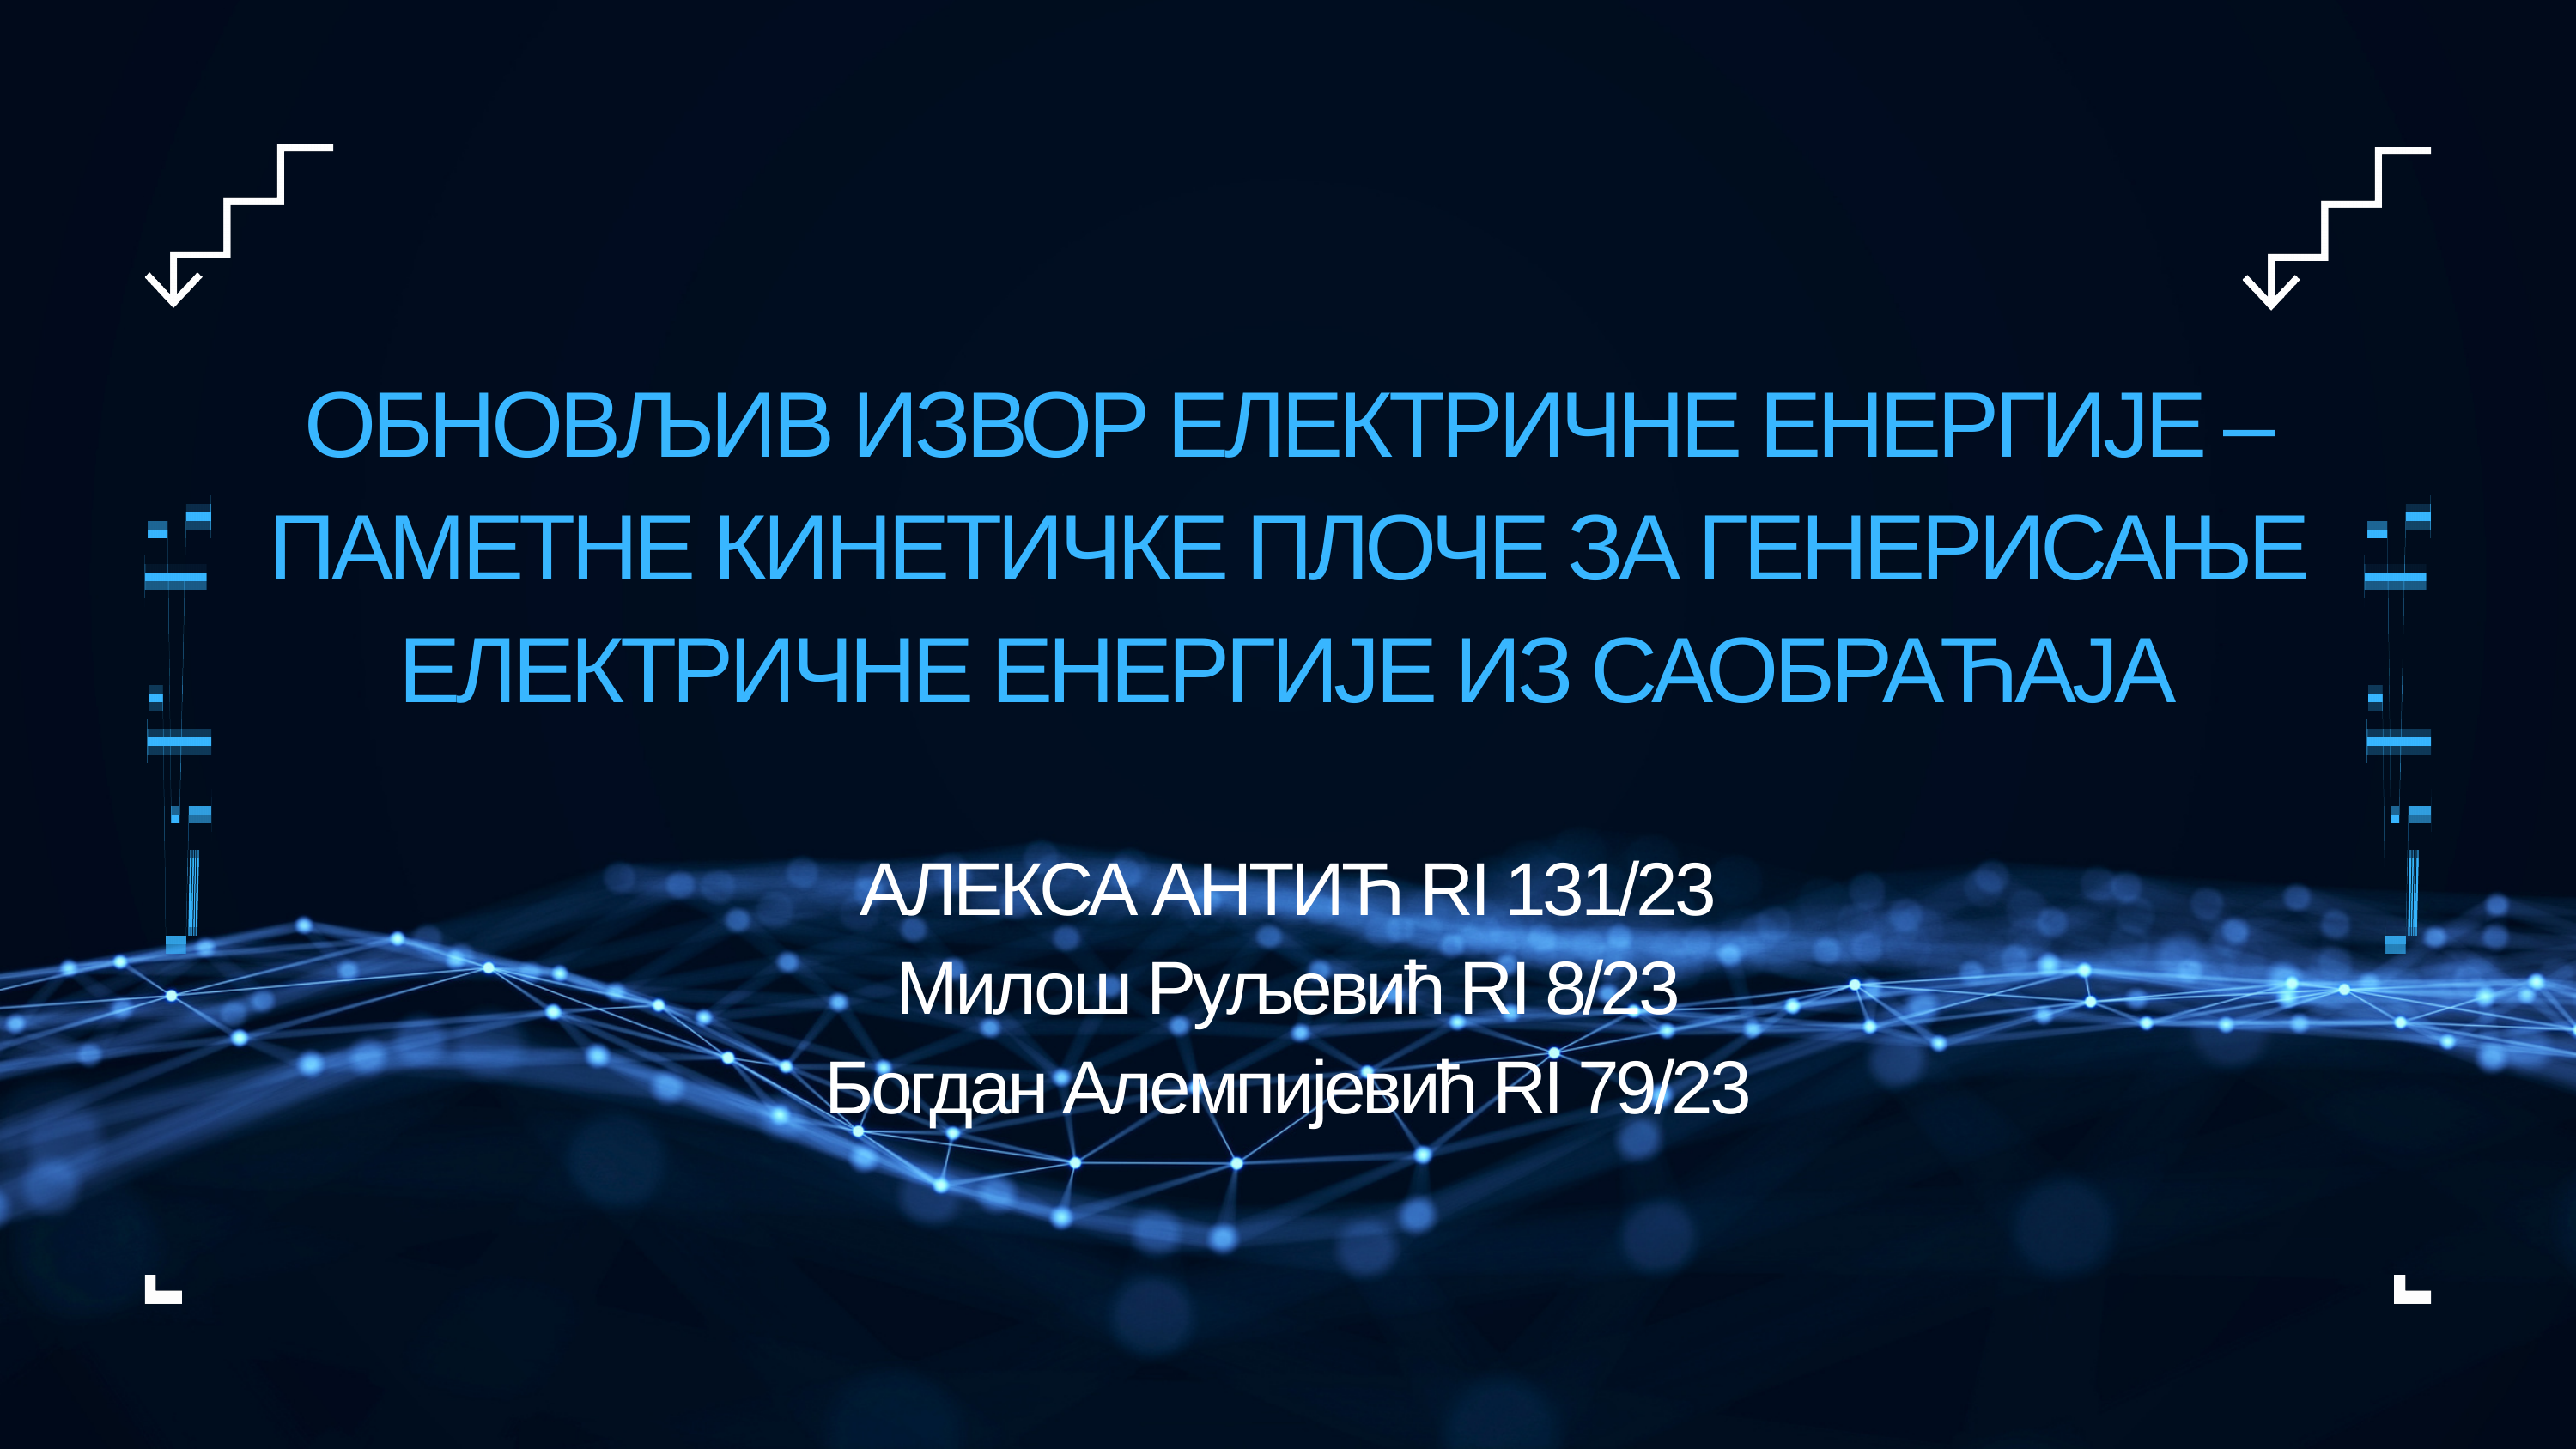

ОБНОВЉИВ ИЗВОР ЕЛЕКТРИЧНЕ ЕНЕРГИЈЕ – ПАМЕТНЕ КИНЕТИЧКЕ ПЛОЧЕ ЗА ГЕНЕРИСАЊЕ ЕЛЕКТРИЧНЕ ЕНЕРГИЈЕ ИЗ САОБРАЋАЈА

АЛЕКСА АНТИЋ RI 131/23
Милош Руљевић RI 8/23
Богдан Алемпијевић RI 79/23